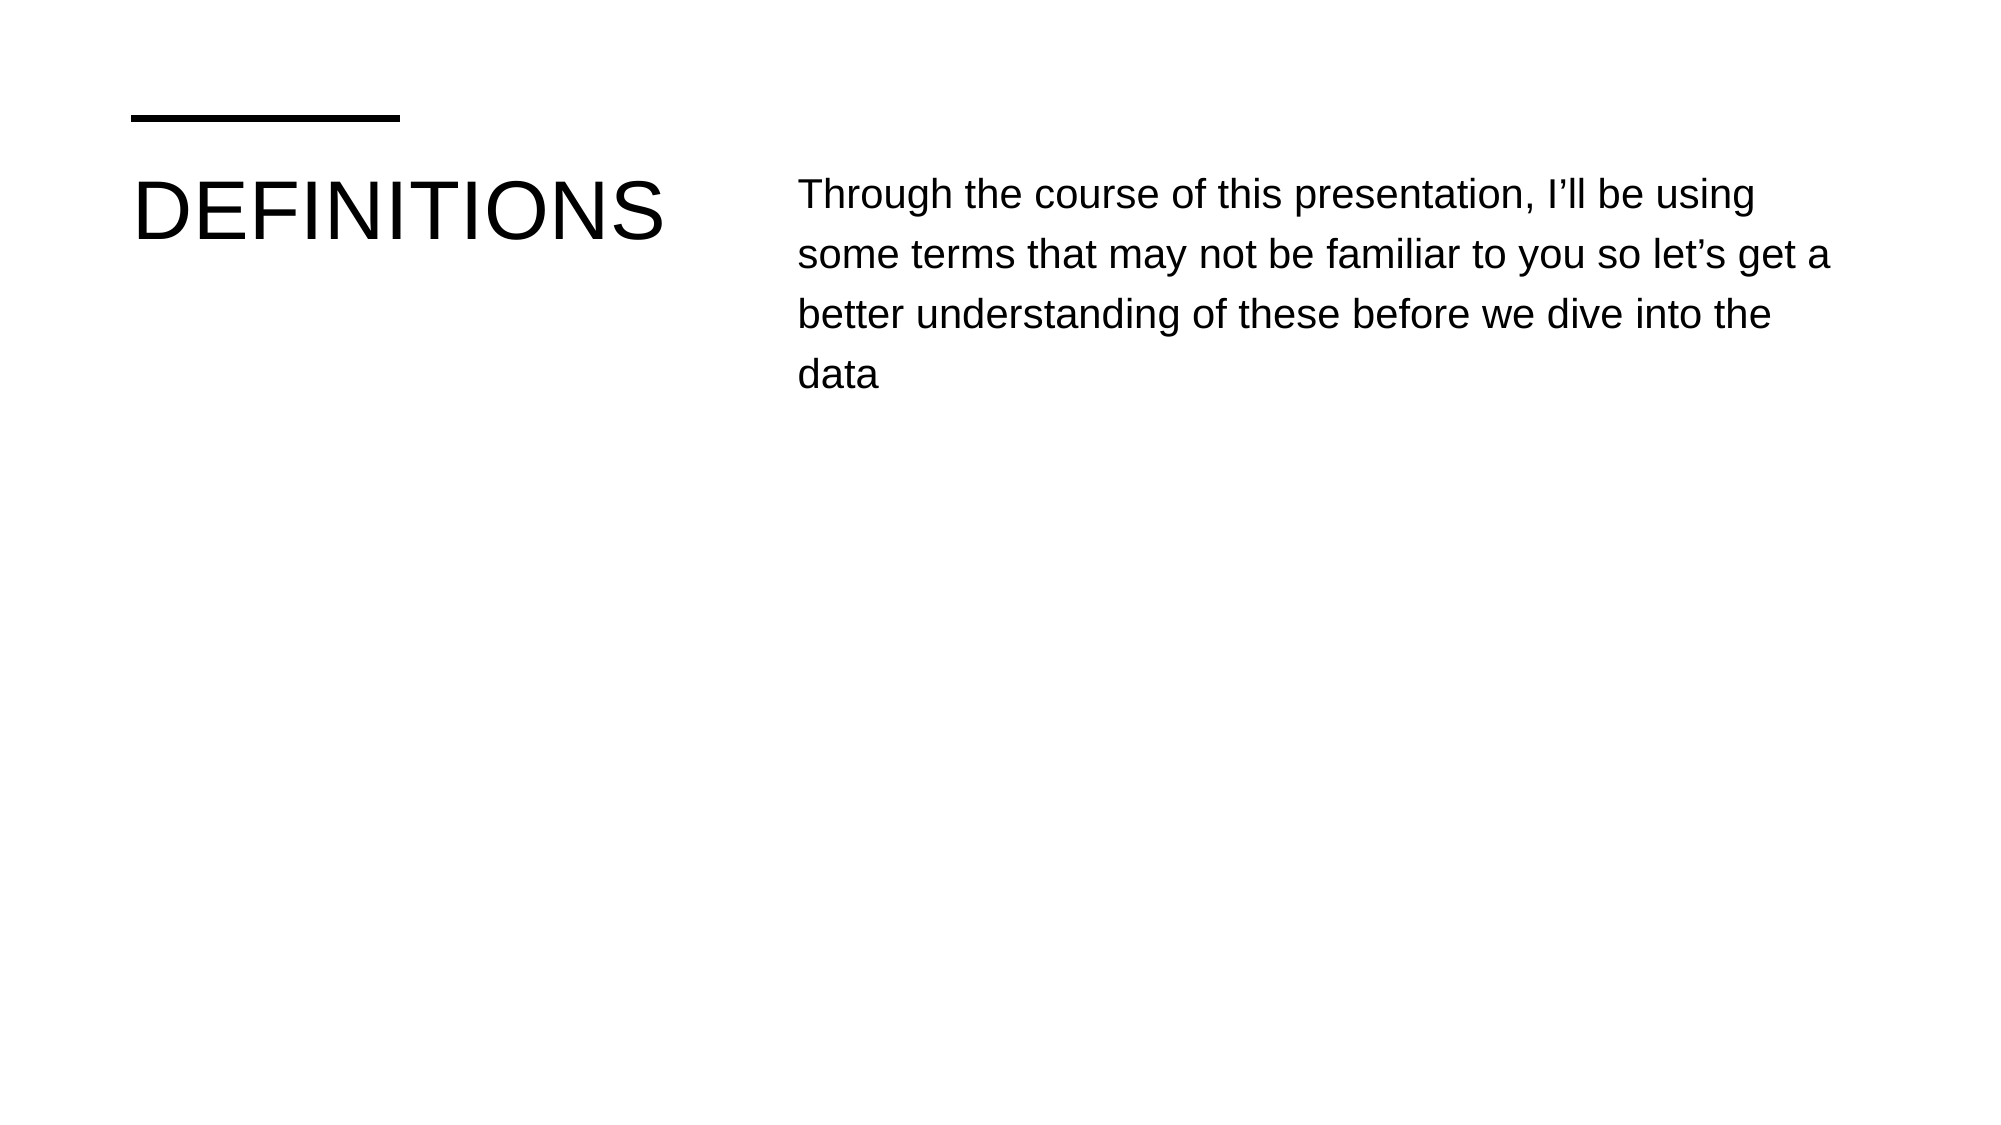

# Definitions
Through the course of this presentation, I’ll be using some terms that may not be familiar to you so let’s get a better understanding of these before we dive into the data